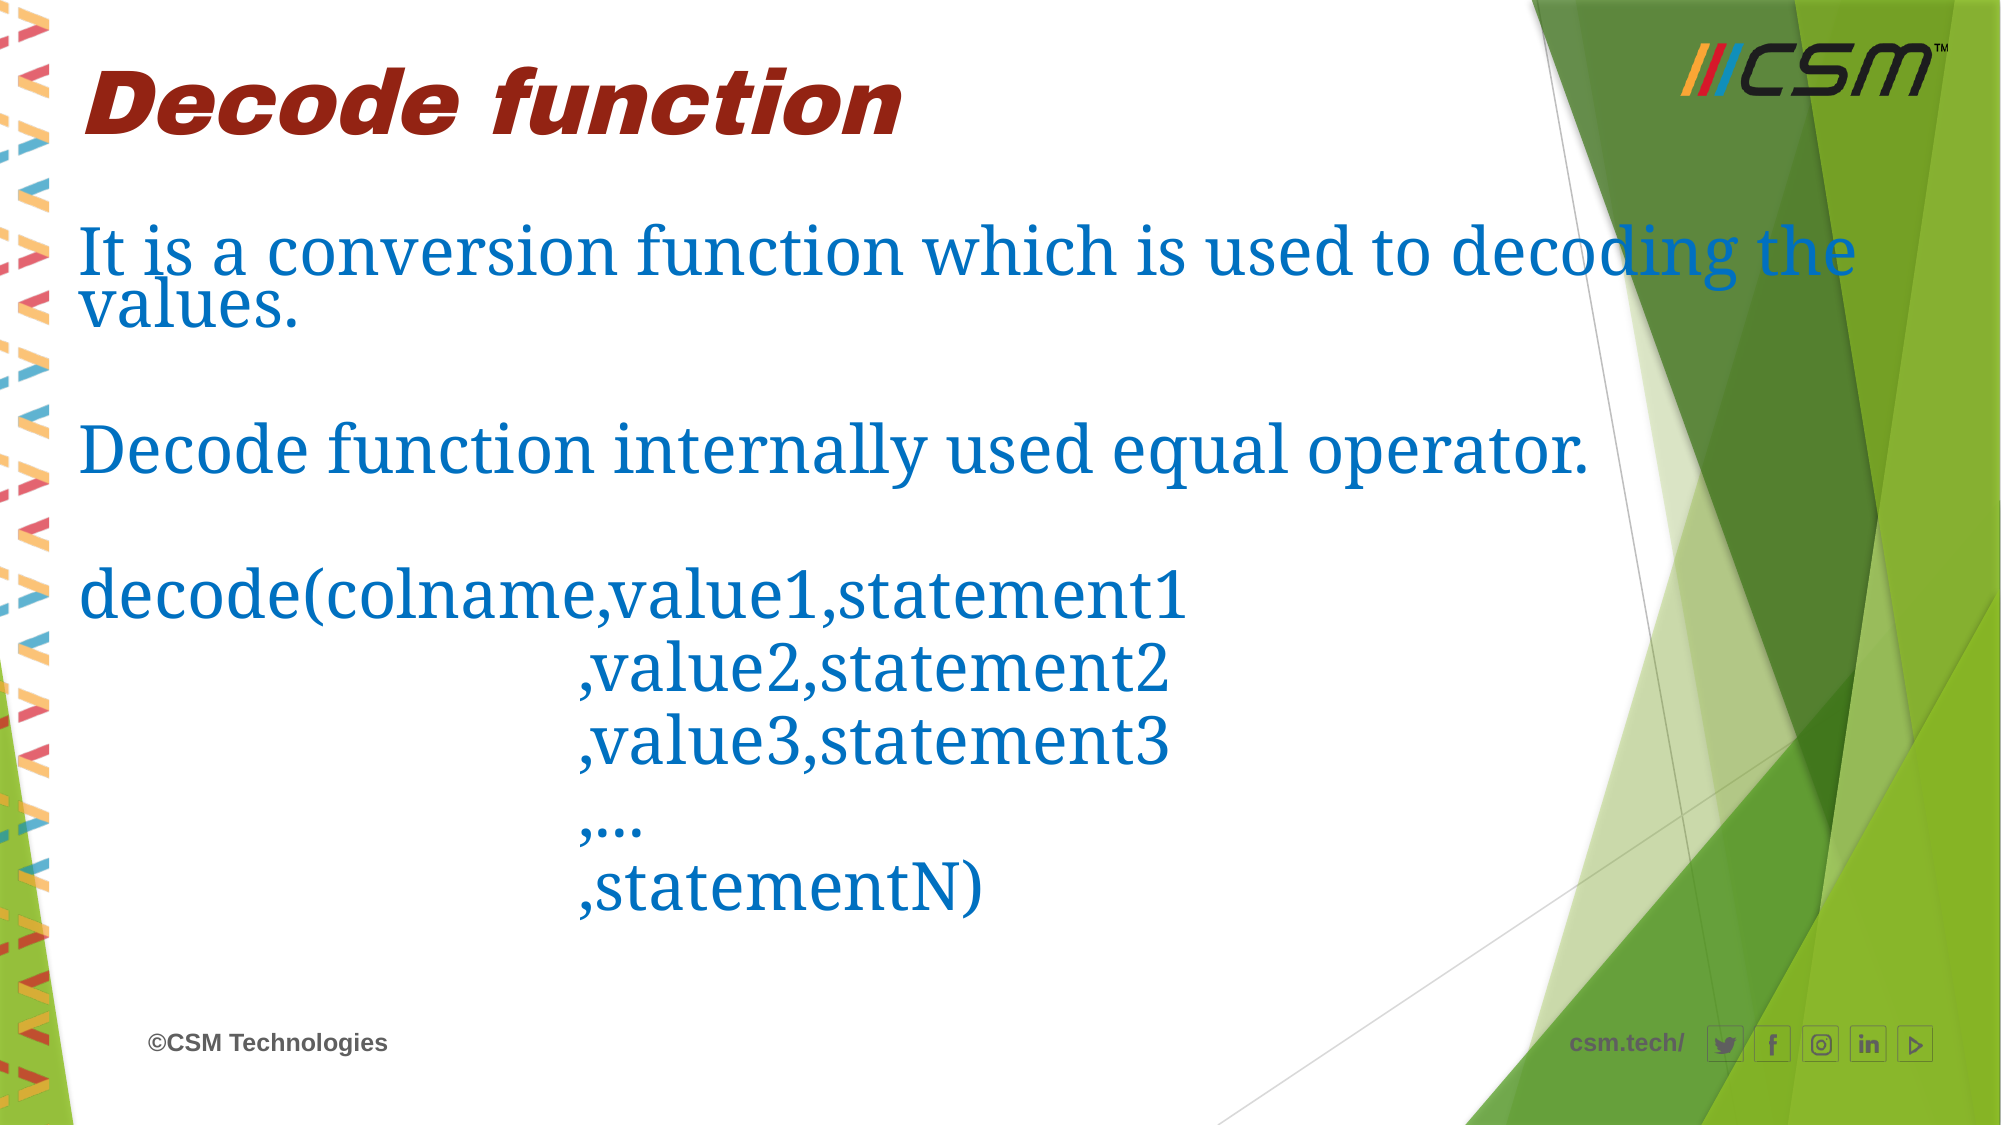

# Decode function
It is a conversion function which is used to decoding the values.

Decode function internally used equal operator.

decode(colname,value1,statement1
                             ,value2,statement2
                             ,value3,statement3
                             ,...
                             ,statementN)